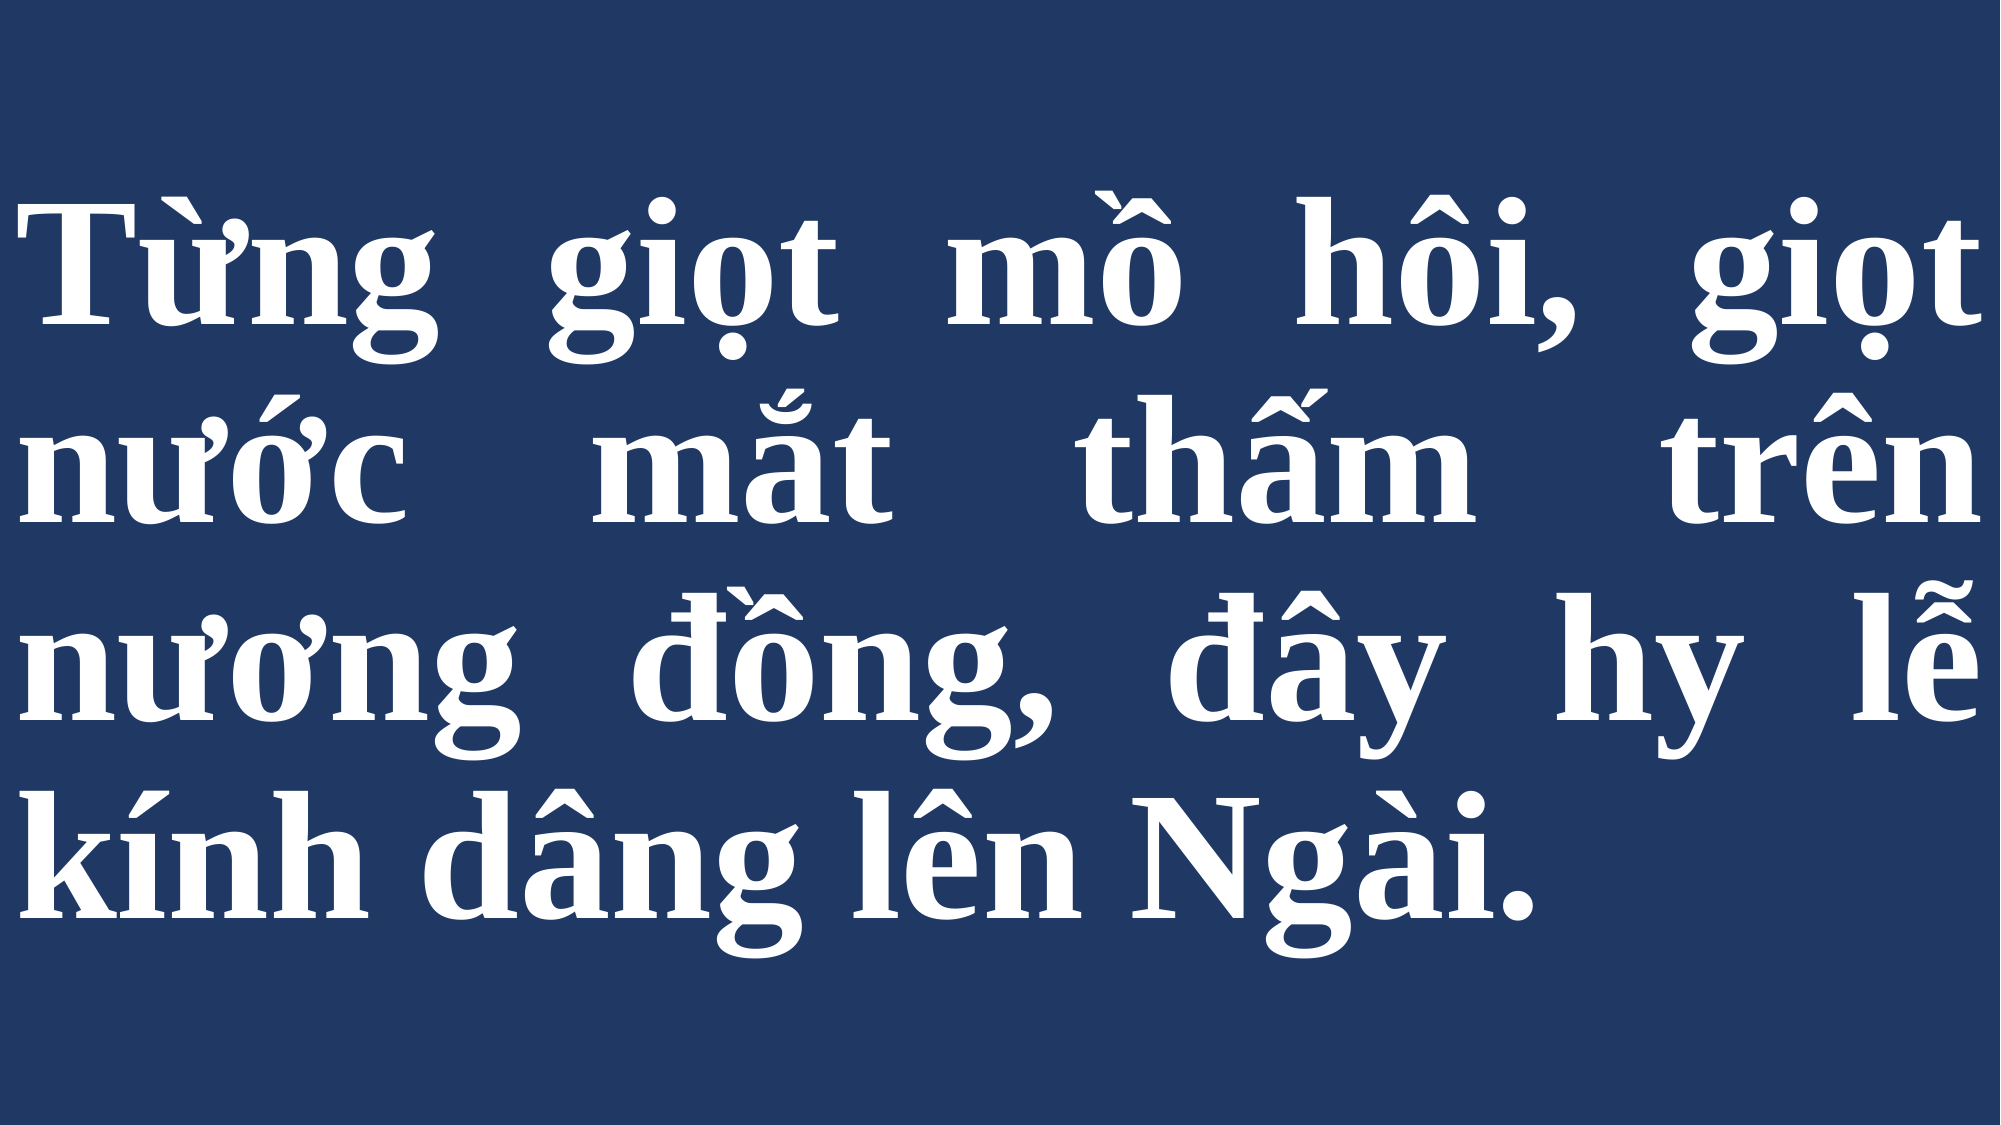

# Từng giọt mồ hôi, giọt nước mắt thấm trên nương đồng, đây hy lễ kính dâng lên Ngài.